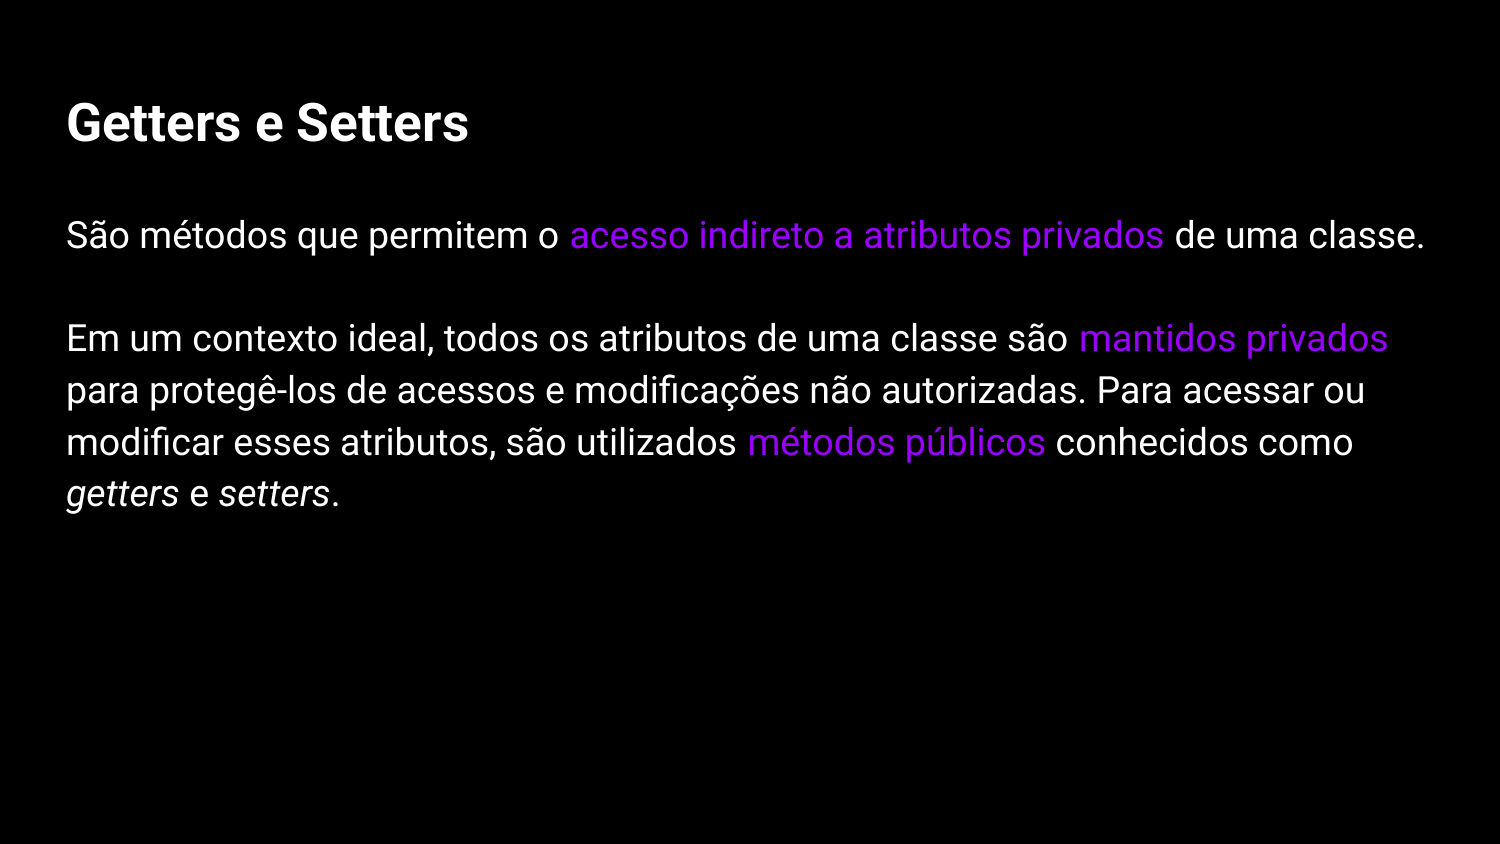

# Getters e Setters

São métodos que permitem o acesso indireto a atributos privados de uma classe.

Em um contexto ideal, todos os atributos de uma classe são mantidos privados para protegê-los de acessos e modificações não autorizadas. Para acessar ou modificar esses atributos, são utilizados métodos públicos conhecidos como getters e setters.